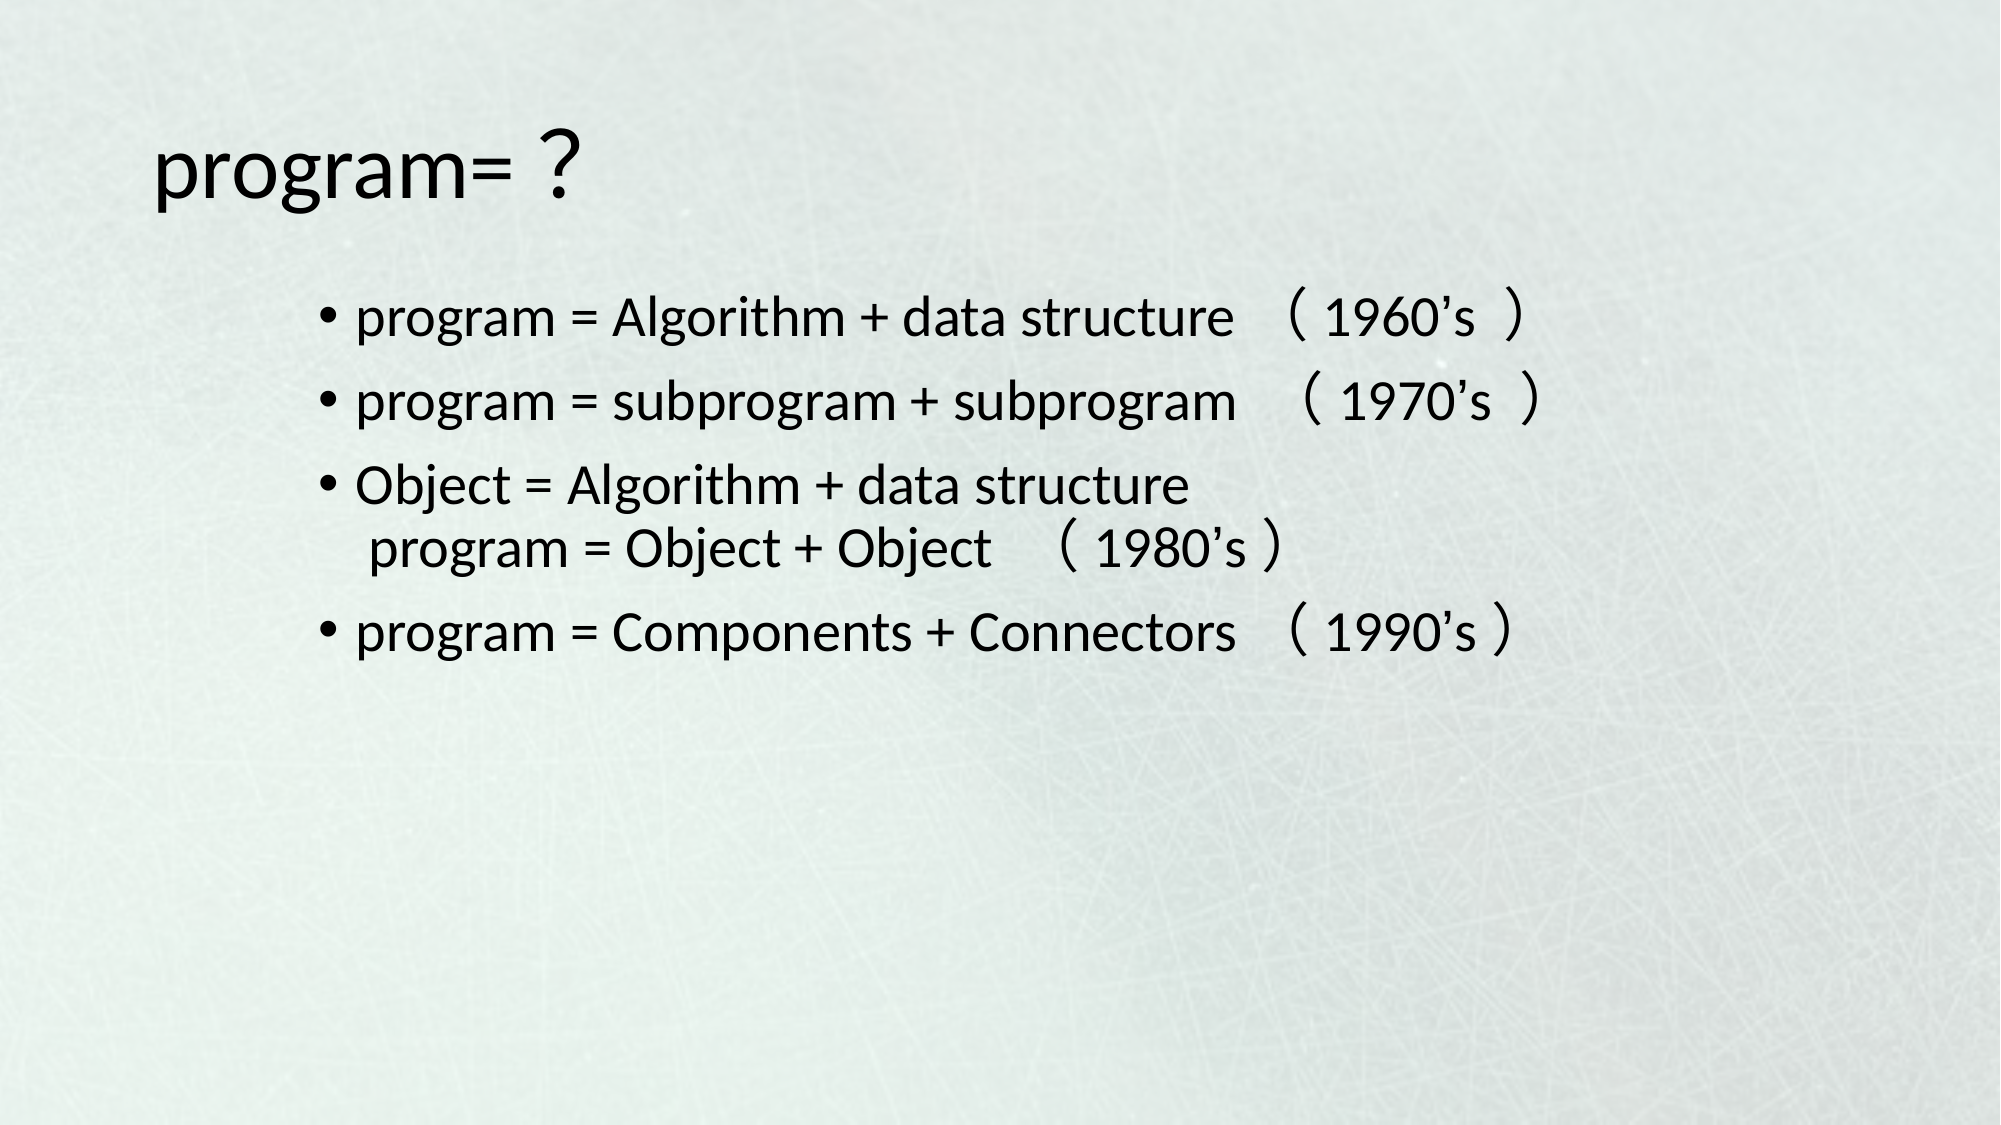

# program=？
program = Algorithm + data structure（1960’s ）
program = subprogram + subprogram （1970’s ）
Object = Algorithm + data structure
 program = Object + Object （1980’s）
program = Components + Connectors（1990’s）